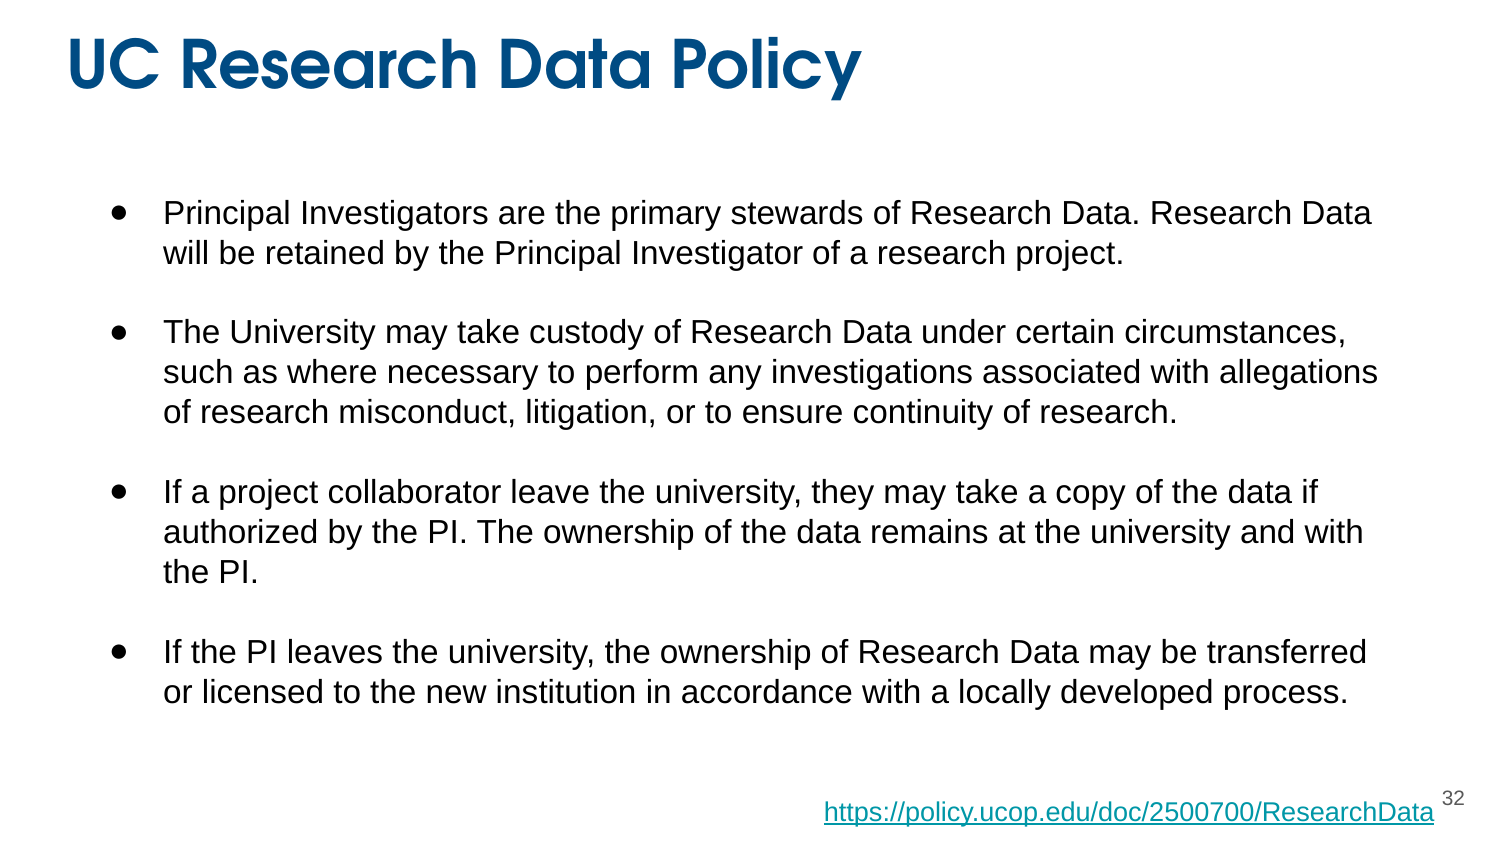

UC Research Data Policy

Principal Investigators are the primary stewards of Research Data. Research Data will be retained by the Principal Investigator of a research project.

The University may take custody of Research Data under certain circumstances, such as where necessary to perform any investigations associated with allegations of research misconduct, litigation, or to ensure continuity of research.

If a project collaborator leave the university, they may take a copy of the data if authorized by the PI. The ownership of the data remains at the university and with the PI.

If the PI leaves the university, the ownership of Research Data may be transferred or licensed to the new institution in accordance with a locally developed process.

32
https://policy.ucop.edu/doc/2500700/ResearchData